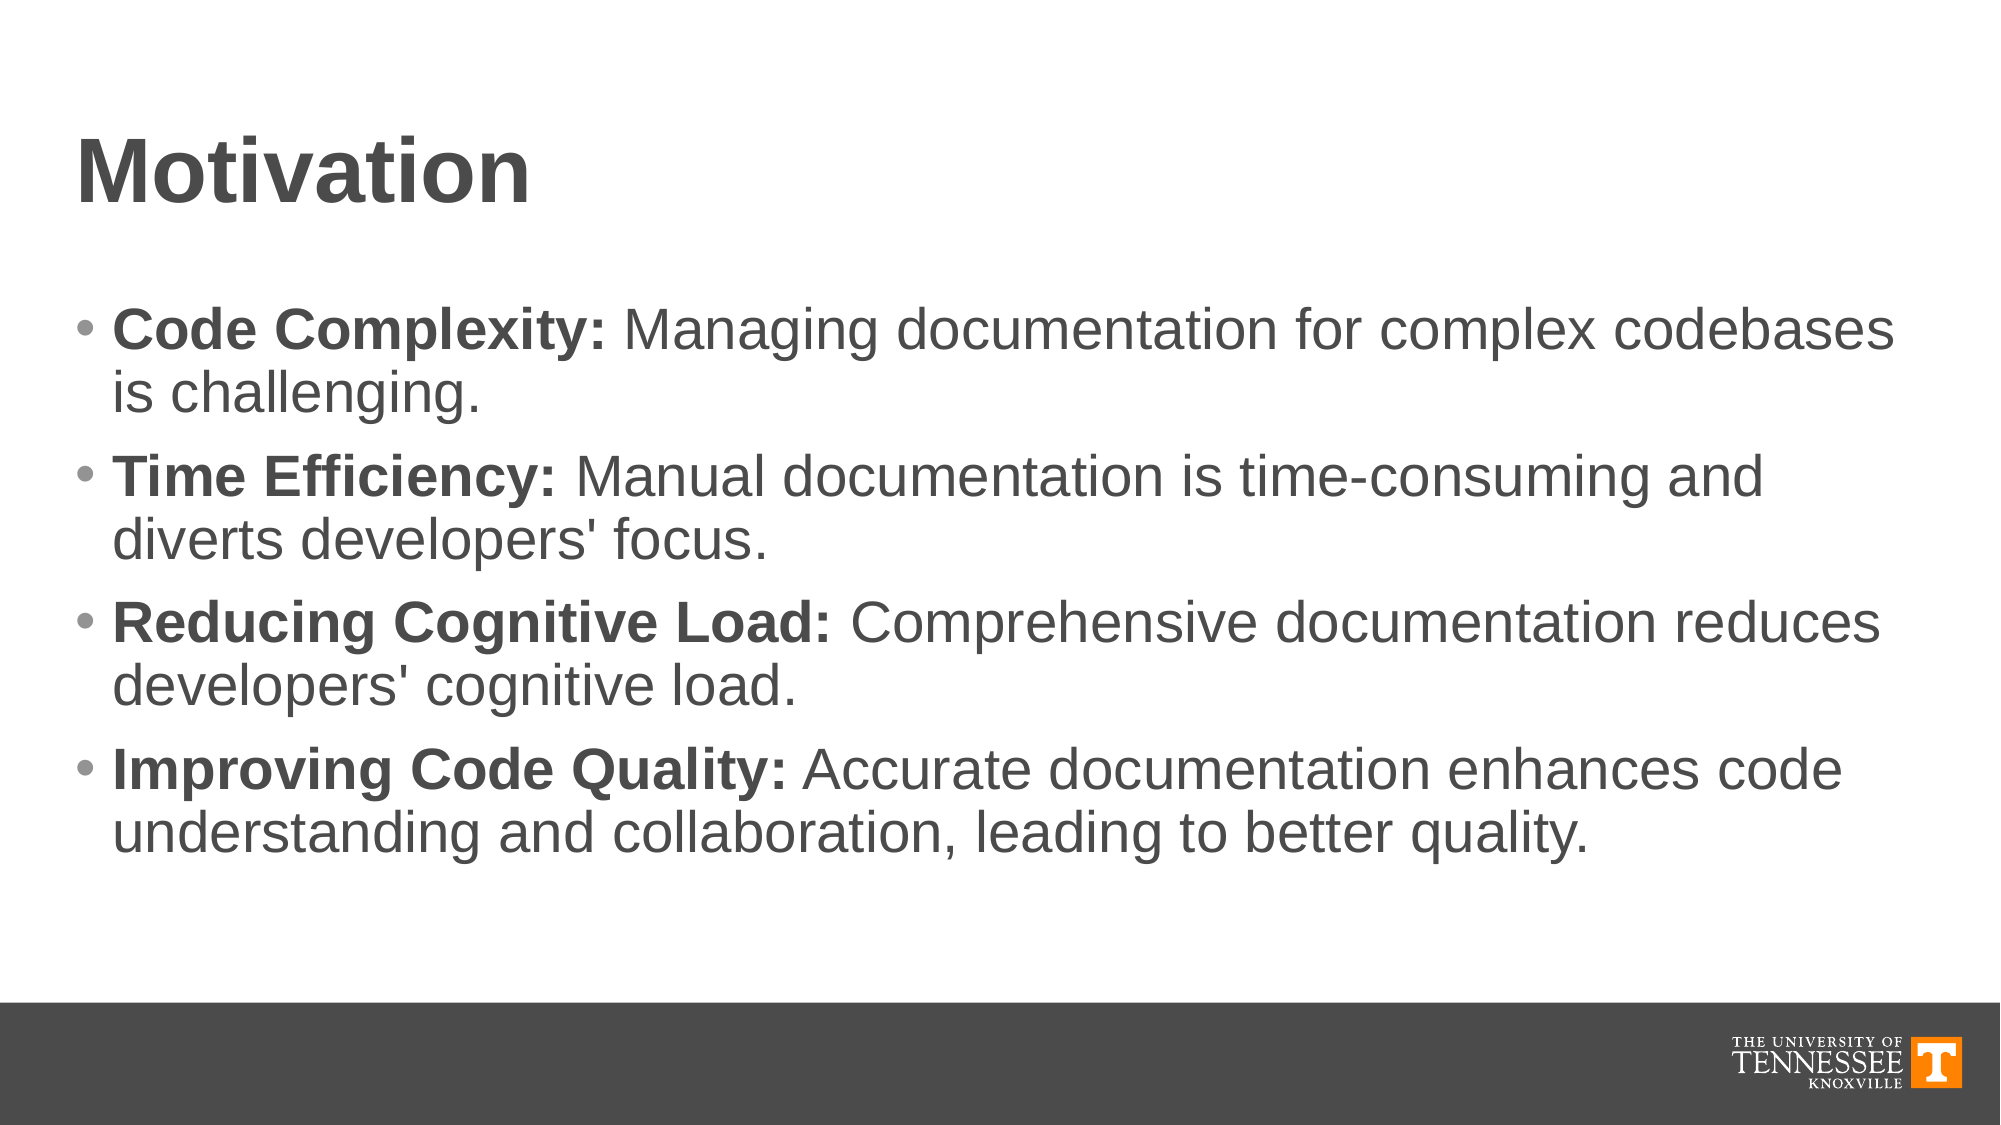

# Motivation
Code Complexity: Managing documentation for complex codebases is challenging.
Time Efficiency: Manual documentation is time-consuming and diverts developers' focus.
Reducing Cognitive Load: Comprehensive documentation reduces developers' cognitive load.
Improving Code Quality: Accurate documentation enhances code understanding and collaboration, leading to better quality.